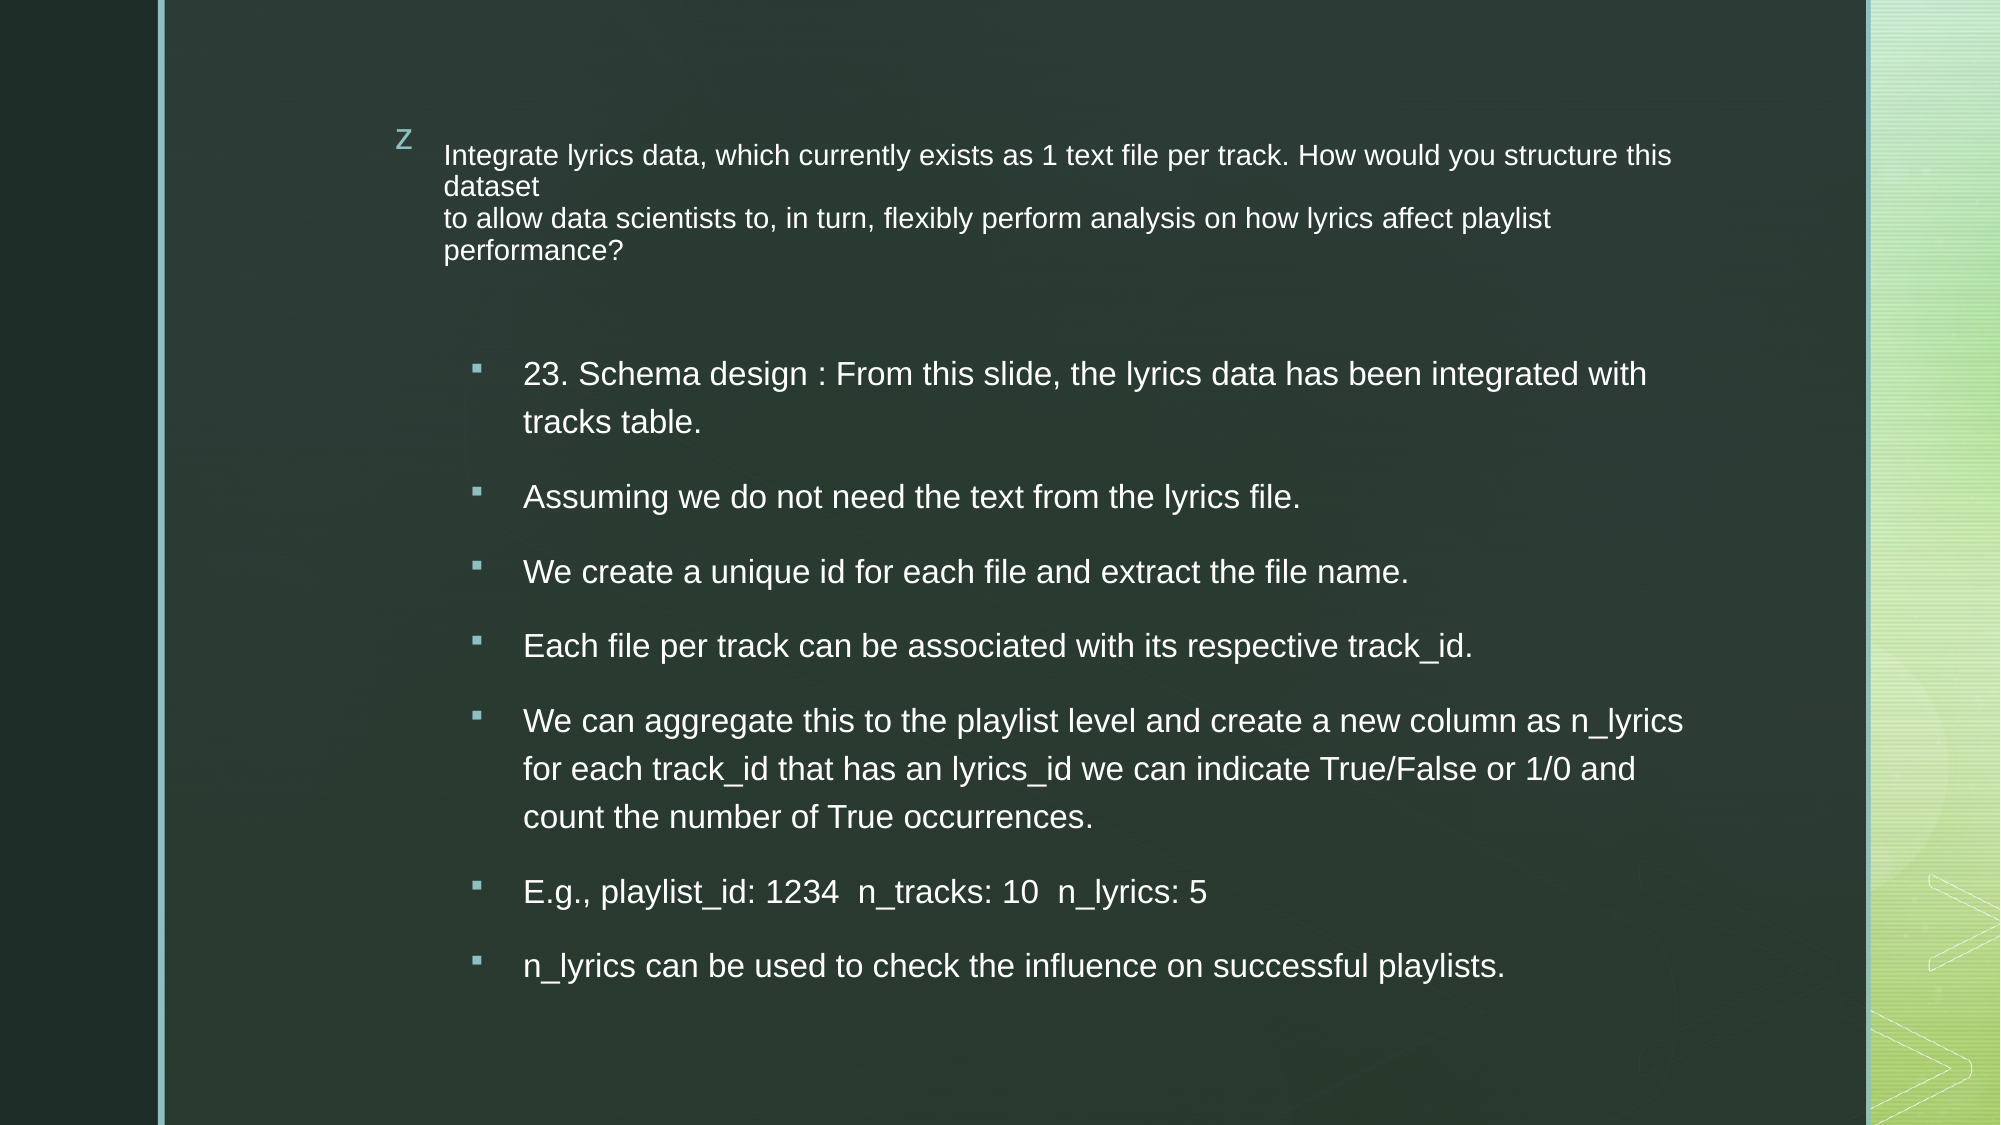

# Integrate lyrics data, which currently exists as 1 text file per track. How would you structure this dataset to allow data scientists to, in turn, flexibly perform analysis on how lyrics affect playlist performance?
23. Schema design : From this slide, the lyrics data has been integrated with tracks table.
Assuming we do not need the text from the lyrics file.
We create a unique id for each file and extract the file name.
Each file per track can be associated with its respective track_id.
We can aggregate this to the playlist level and create a new column as n_lyrics for each track_id that has an lyrics_id we can indicate True/False or 1/0 and count the number of True occurrences.
E.g., playlist_id: 1234  n_tracks: 10  n_lyrics: 5
n_lyrics can be used to check the influence on successful playlists.